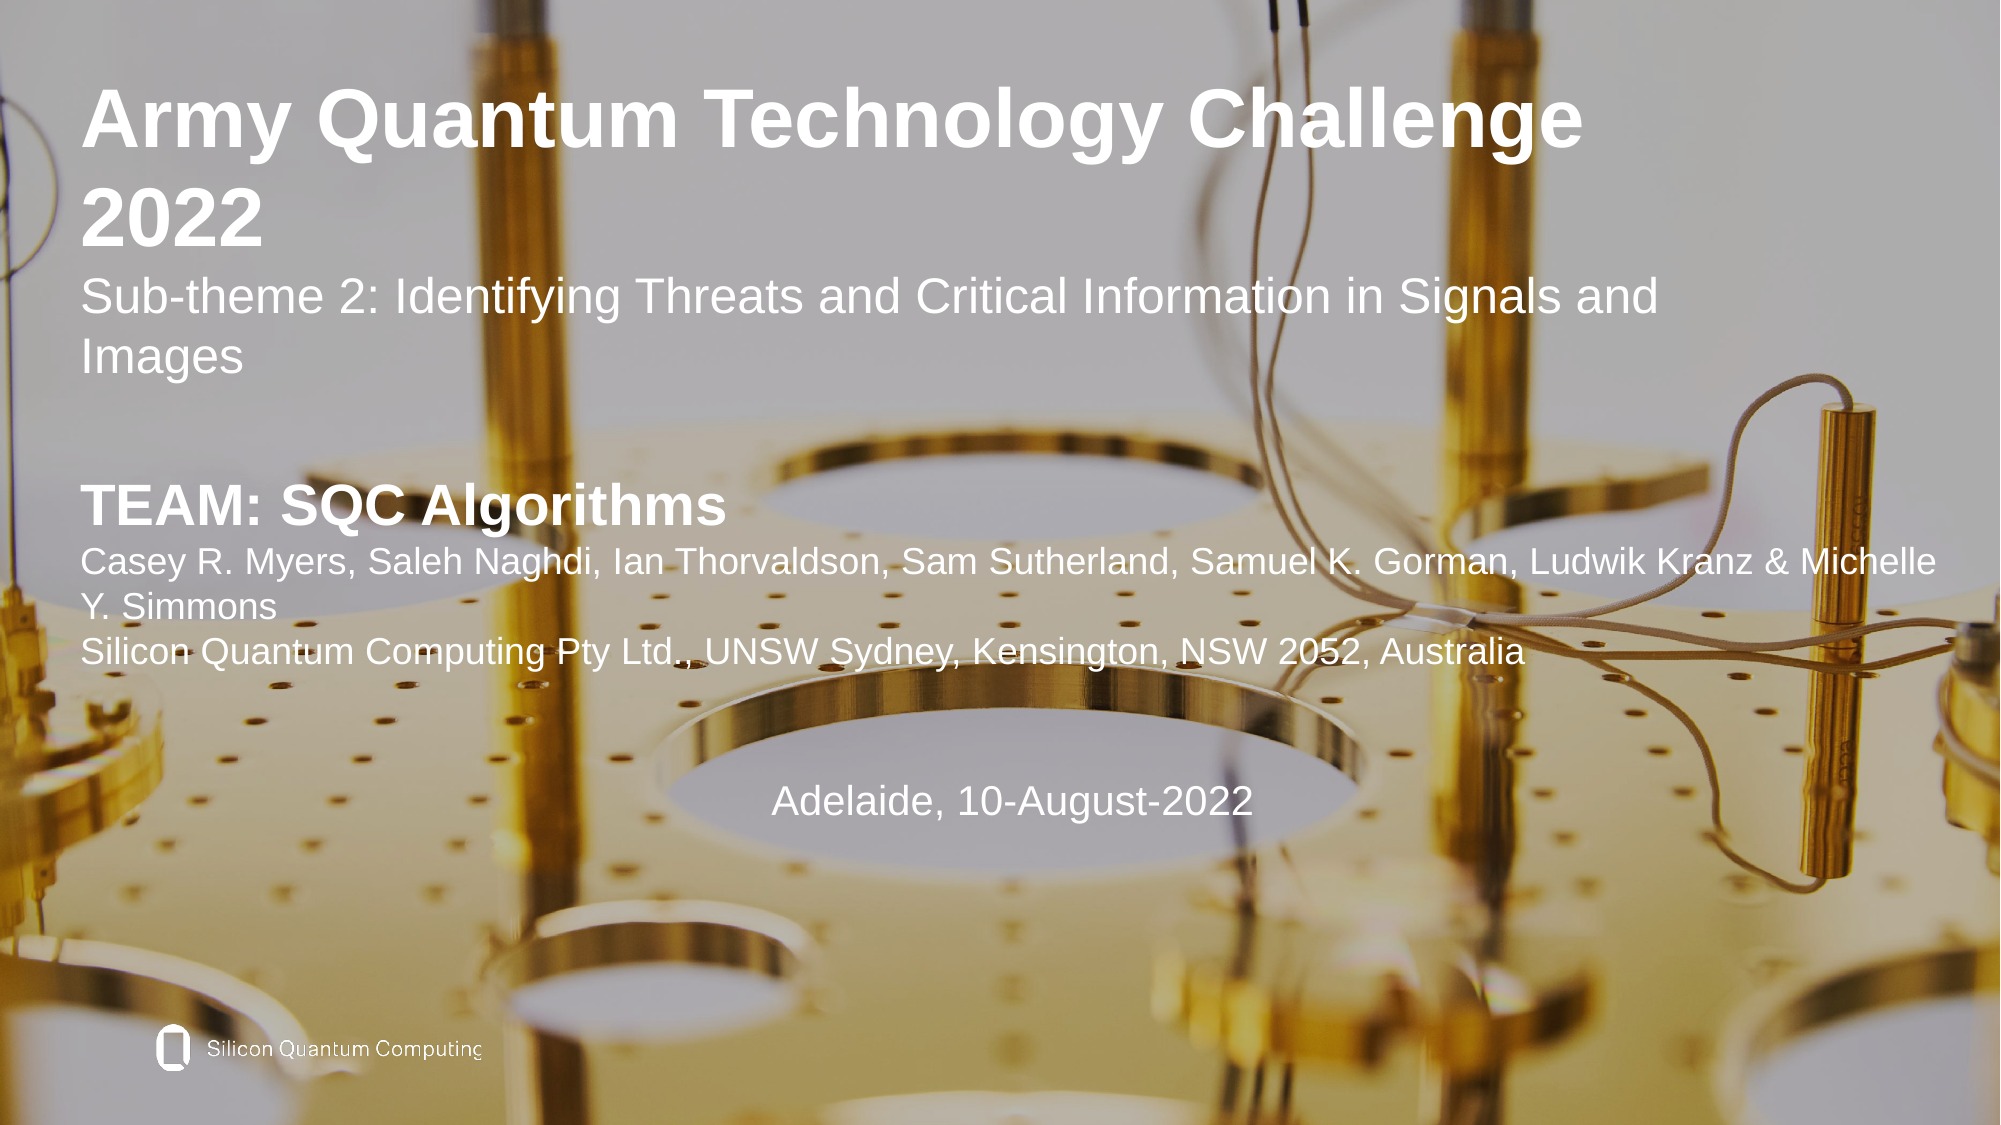

# Army Quantum Technology Challenge 2022 Sub-theme 2: Identifying Threats and Critical Information in Signals and Images
TEAM: SQC Algorithms
Casey R. Myers, Saleh Naghdi, Ian Thorvaldson, Sam Sutherland, Samuel K. Gorman, Ludwik Kranz & Michelle Y. Simmons
Silicon Quantum Computing Pty Ltd., UNSW Sydney, Kensington, NSW 2052, Australia
Adelaide, 10-August-2022